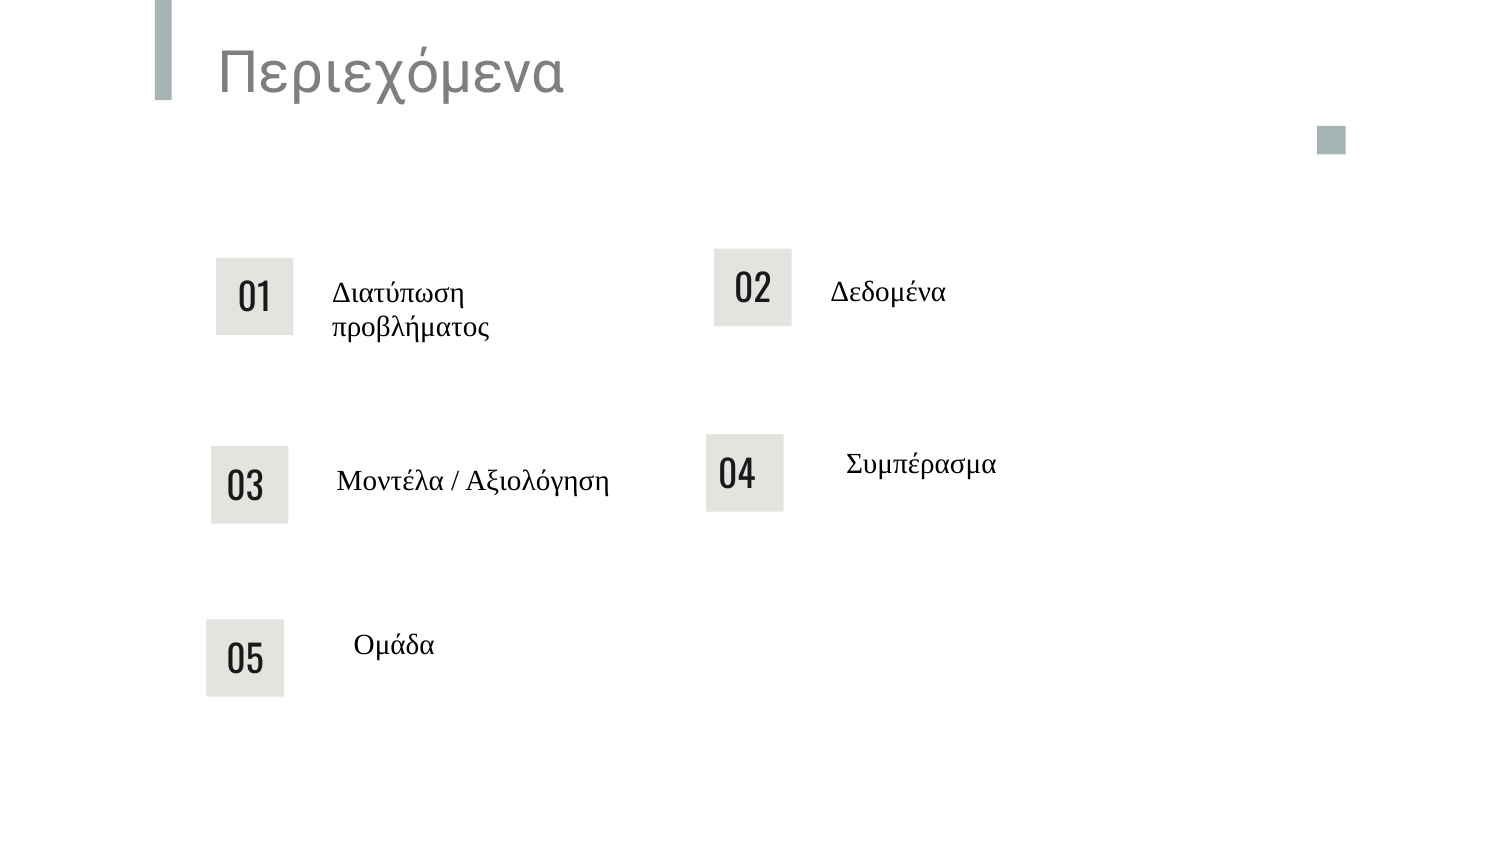

Περιεχόμενα
02

# 01
Δεδομένα

Διατύπωση προβλήματος
04
Συμπέρασμα

03
Μοντέλα / Αξιολόγηση

Ομάδα
05